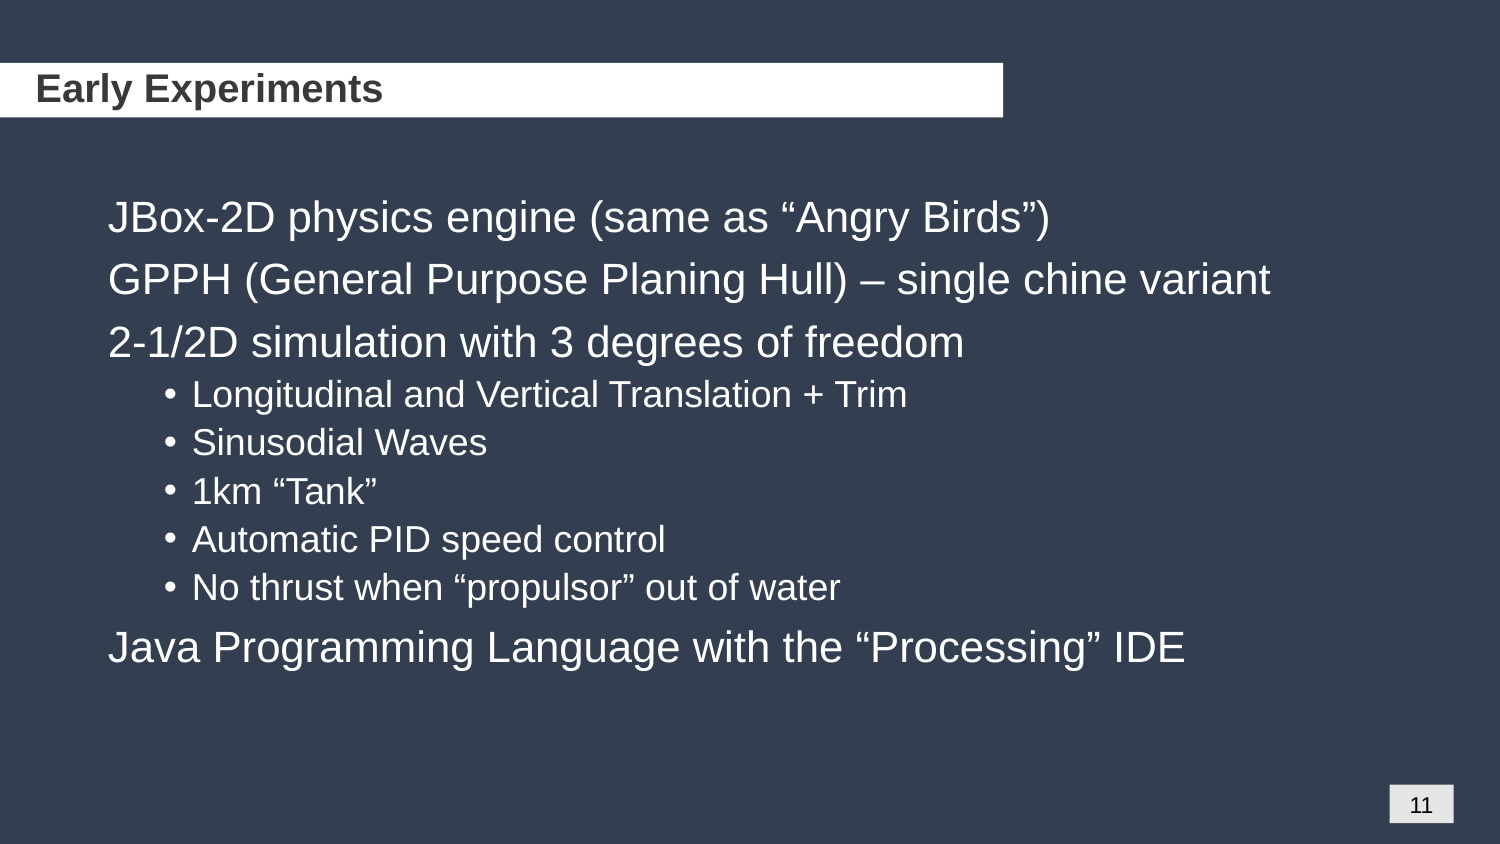

# Early Experiments
JBox-2D physics engine (same as “Angry Birds”)
GPPH (General Purpose Planing Hull) – single chine variant
2-1/2D simulation with 3 degrees of freedom
Longitudinal and Vertical Translation + Trim
Sinusodial Waves
1km “Tank”
Automatic PID speed control
No thrust when “propulsor” out of water
Java Programming Language with the “Processing” IDE